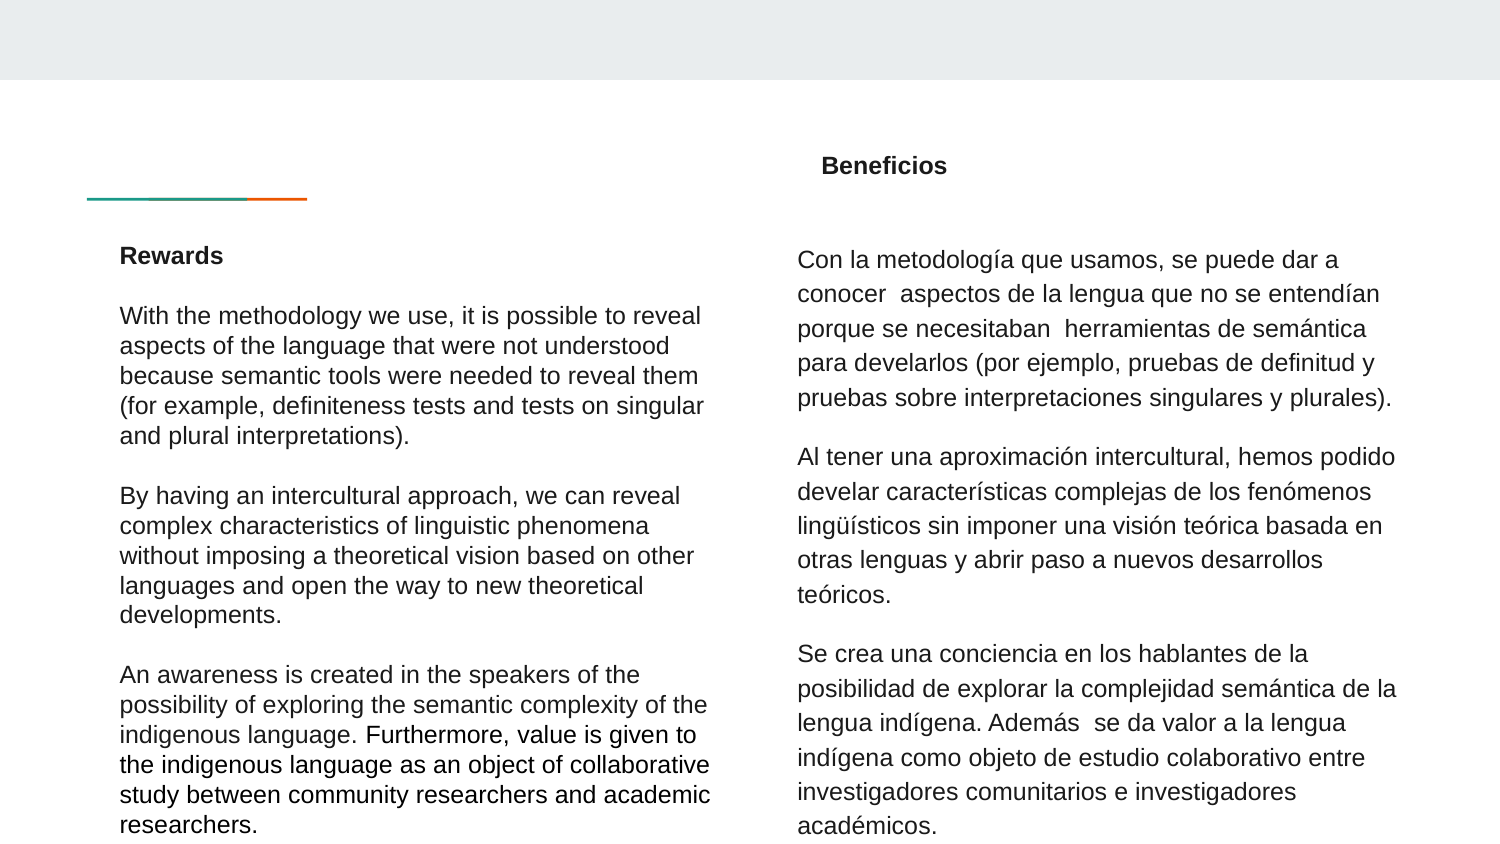

Beneficios

Con la metodología que usamos, se puede dar a conocer  aspectos de la lengua que no se entendían porque se necesitaban  herramientas de semántica  para develarlos (por ejemplo, pruebas de definitud y pruebas sobre interpretaciones singulares y plurales).
Al tener una aproximación intercultural, hemos podido develar características complejas de los fenómenos lingüísticos sin imponer una visión teórica basada en otras lenguas y abrir paso a nuevos desarrollos teóricos.
Se crea una conciencia en los hablantes de la posibilidad de explorar la complejidad semántica de la lengua indígena. Además  se da valor a la lengua indígena como objeto de estudio colaborativo entre investigadores comunitarios e investigadores académicos.

Rewards

With the methodology we use, it is possible to reveal aspects of the language that were not understood because semantic tools were needed to reveal them (for example, definiteness tests and tests on singular and plural interpretations).

By having an intercultural approach, we can reveal complex characteristics of linguistic phenomena without imposing a theoretical vision based on other languages ​​and open the way to new theoretical developments.

An awareness is created in the speakers of the possibility of exploring the semantic complexity of the indigenous language. Furthermore, value is given to the indigenous language as an object of collaborative study between community researchers and academic researchers.